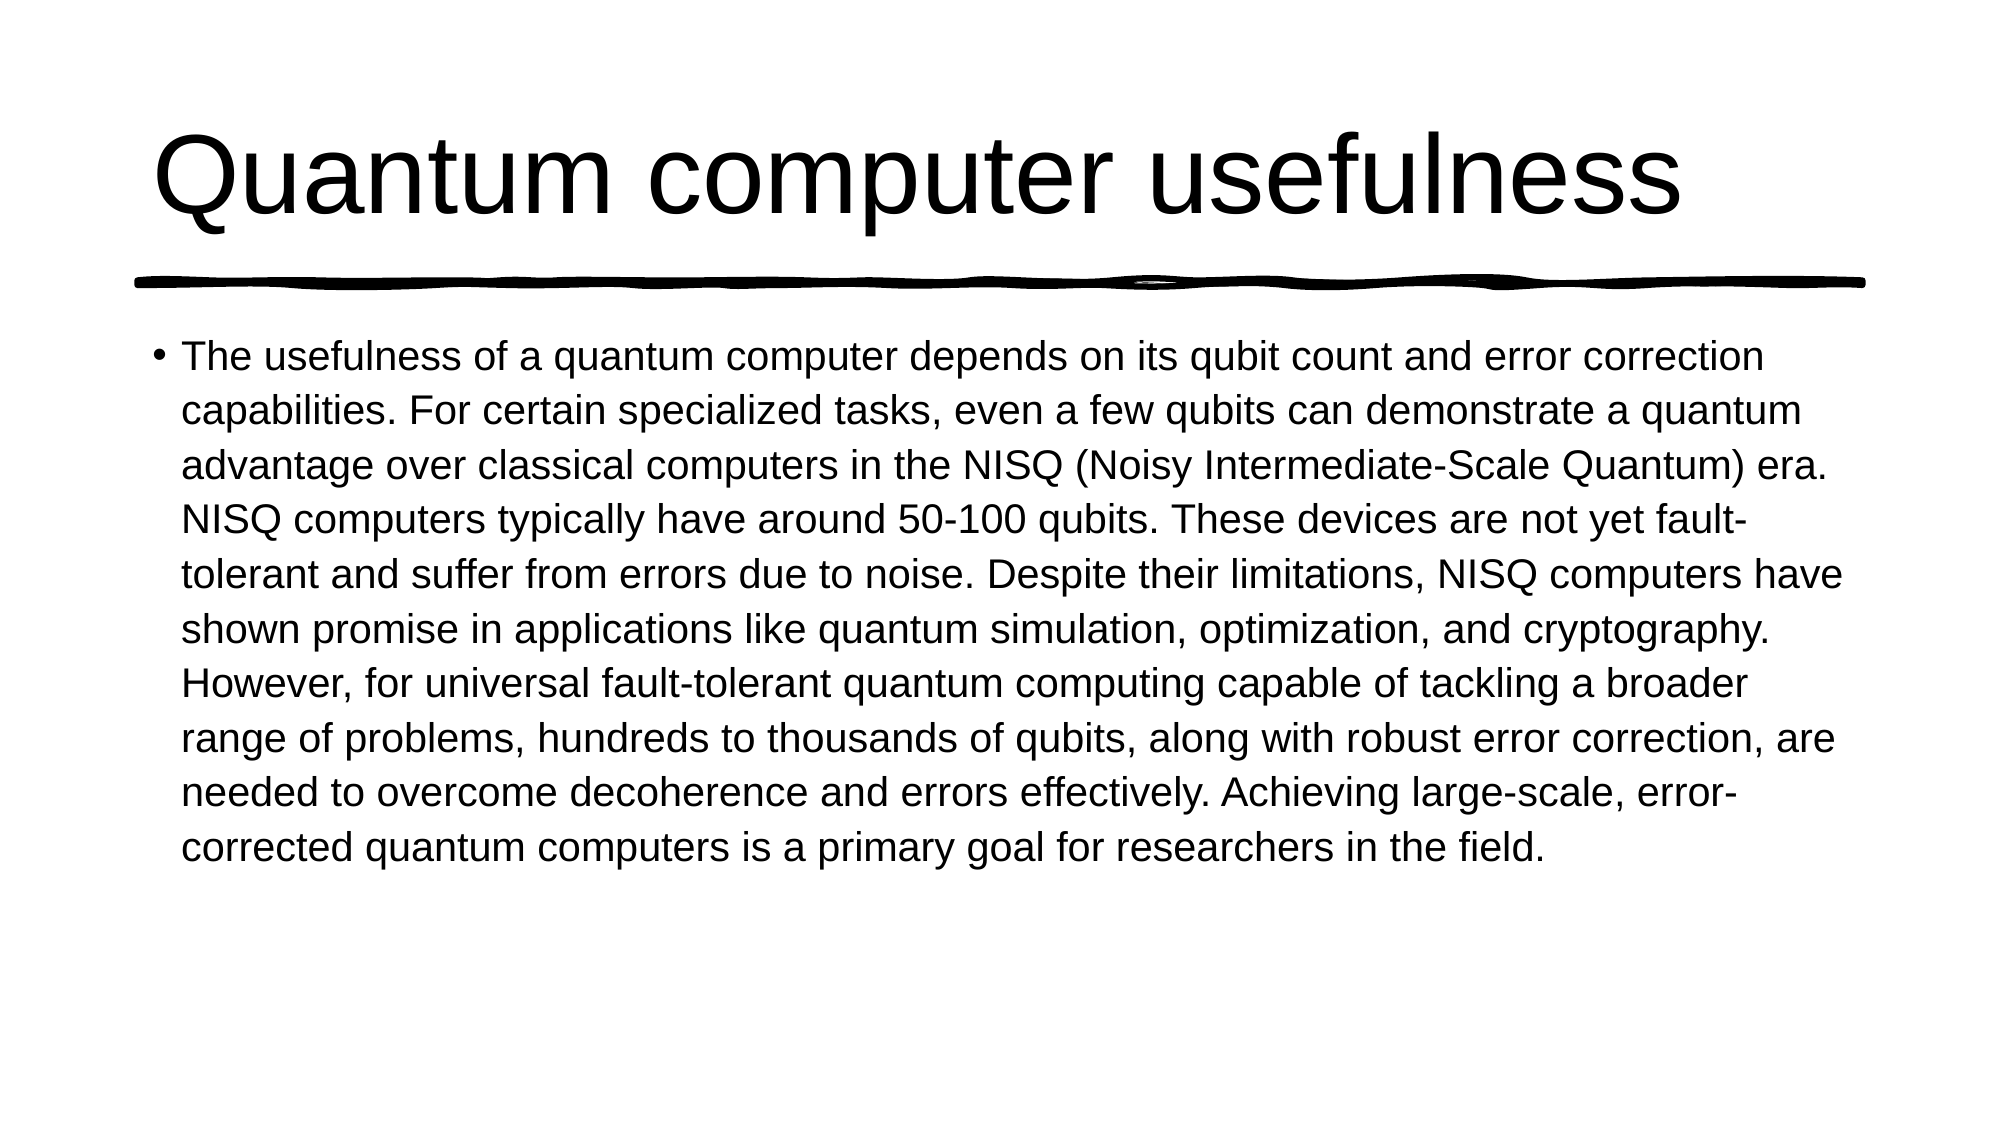

# Quantum computer usefulness
The usefulness of a quantum computer depends on its qubit count and error correction capabilities. For certain specialized tasks, even a few qubits can demonstrate a quantum advantage over classical computers in the NISQ (Noisy Intermediate-Scale Quantum) era. NISQ computers typically have around 50-100 qubits. These devices are not yet fault-tolerant and suffer from errors due to noise. Despite their limitations, NISQ computers have shown promise in applications like quantum simulation, optimization, and cryptography. However, for universal fault-tolerant quantum computing capable of tackling a broader range of problems, hundreds to thousands of qubits, along with robust error correction, are needed to overcome decoherence and errors effectively. Achieving large-scale, error-corrected quantum computers is a primary goal for researchers in the field.